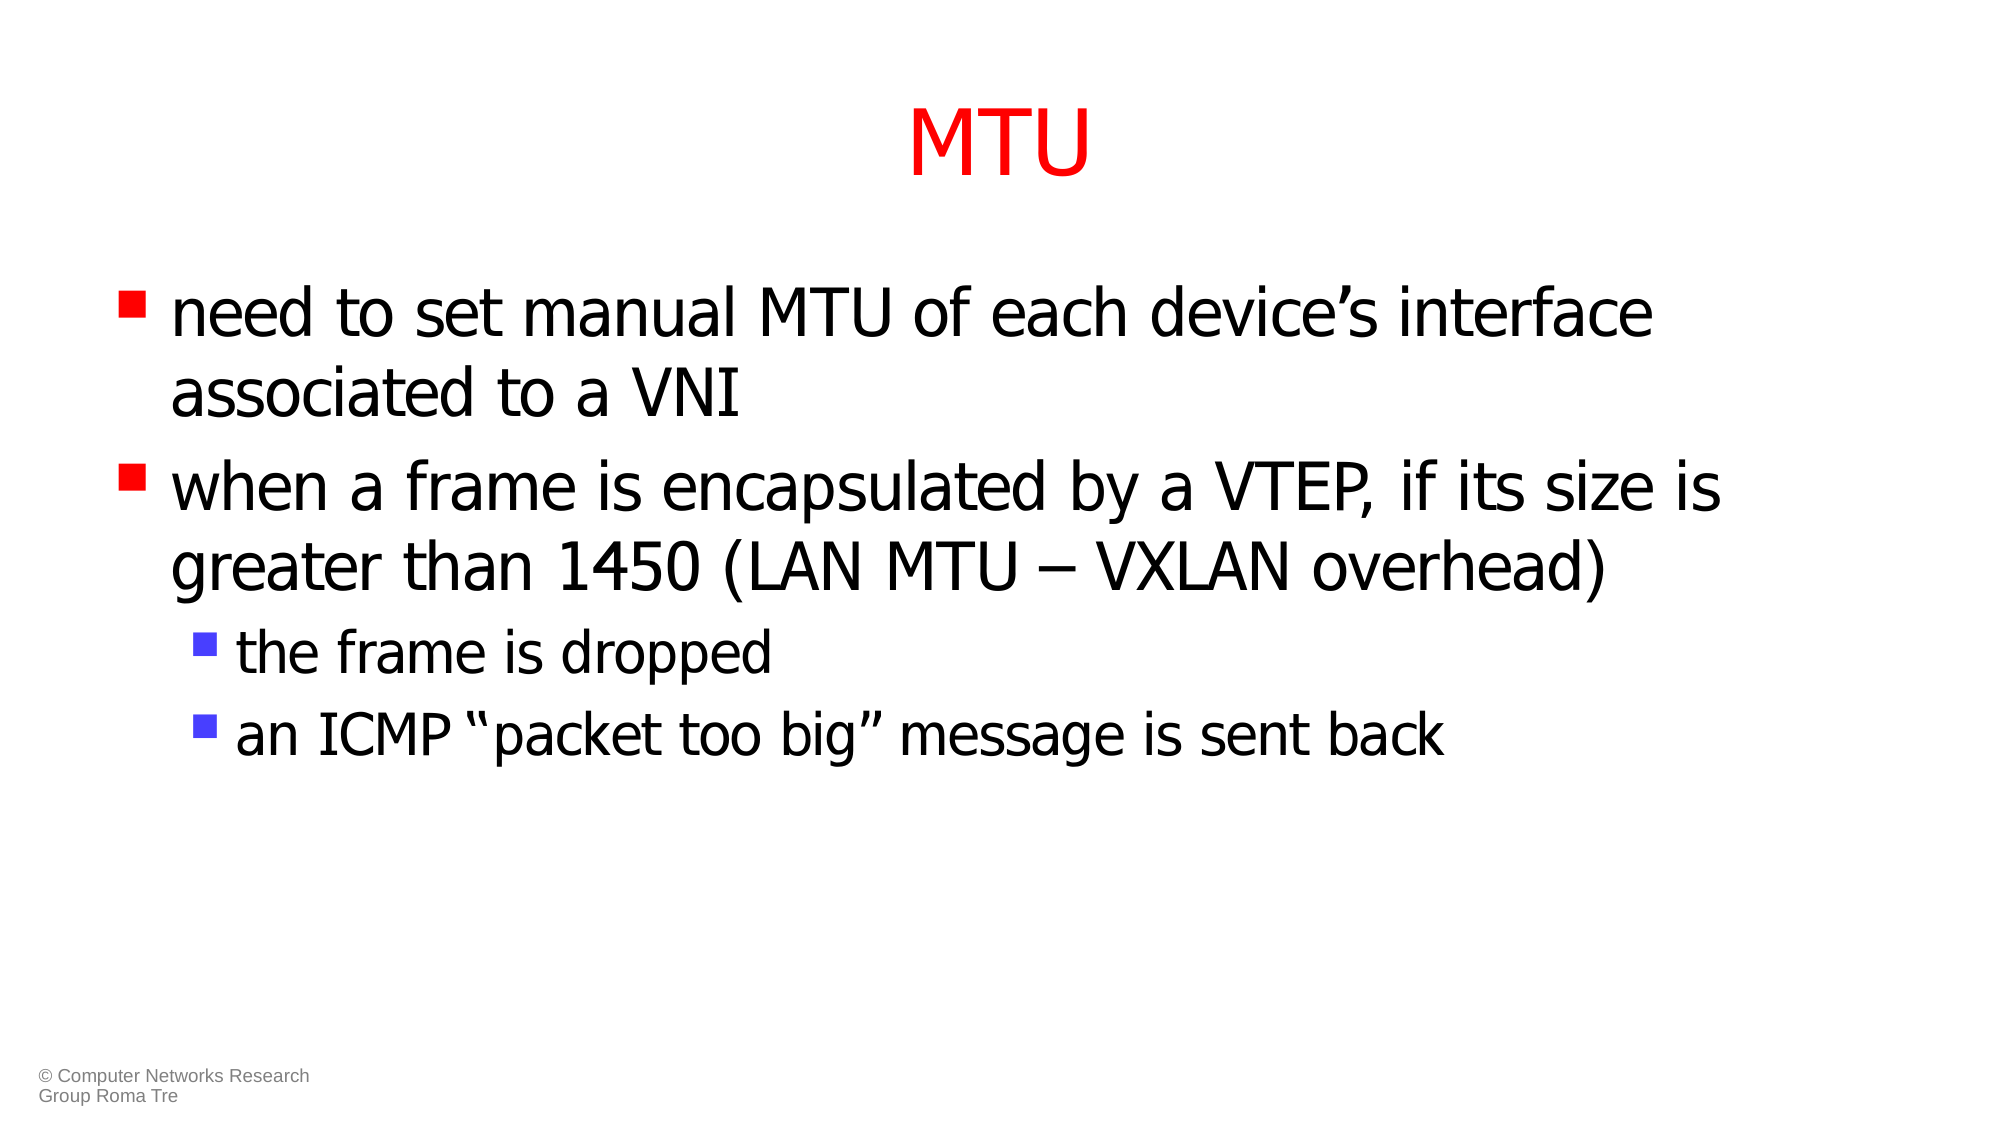

# MTU
need to set manual MTU of each device’s interface associated to a VNI
when a frame is encapsulated by a VTEP, if its size is greater than 1450 (LAN MTU – VXLAN overhead)
the frame is dropped
an ICMP “packet too big” message is sent back